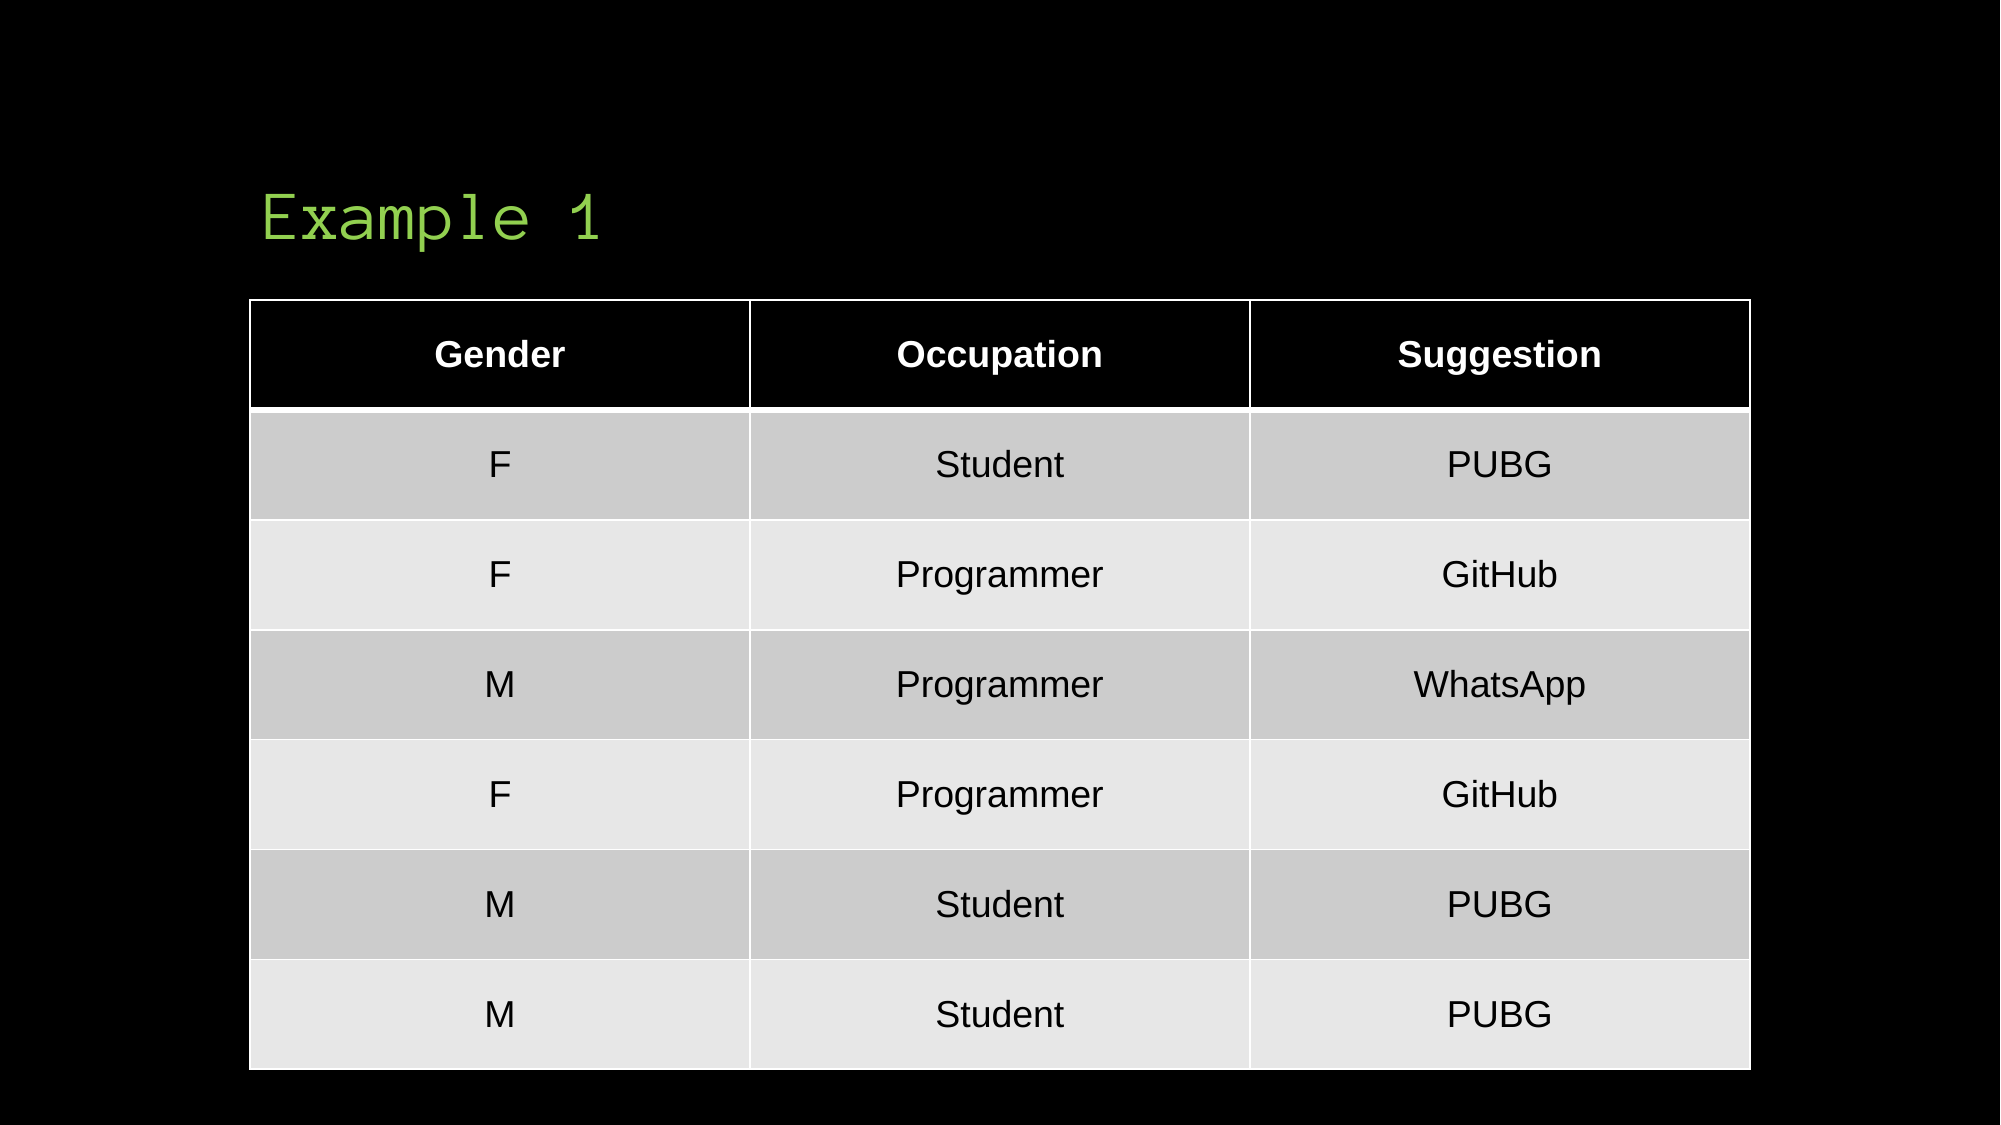

# Example 1
| Gender | Occupation | Suggestion |
| --- | --- | --- |
| F | Student | PUBG |
| F | Programmer | GitHub |
| M | Programmer | WhatsApp |
| F | Programmer | GitHub |
| M | Student | PUBG |
| M | Student | PUBG |